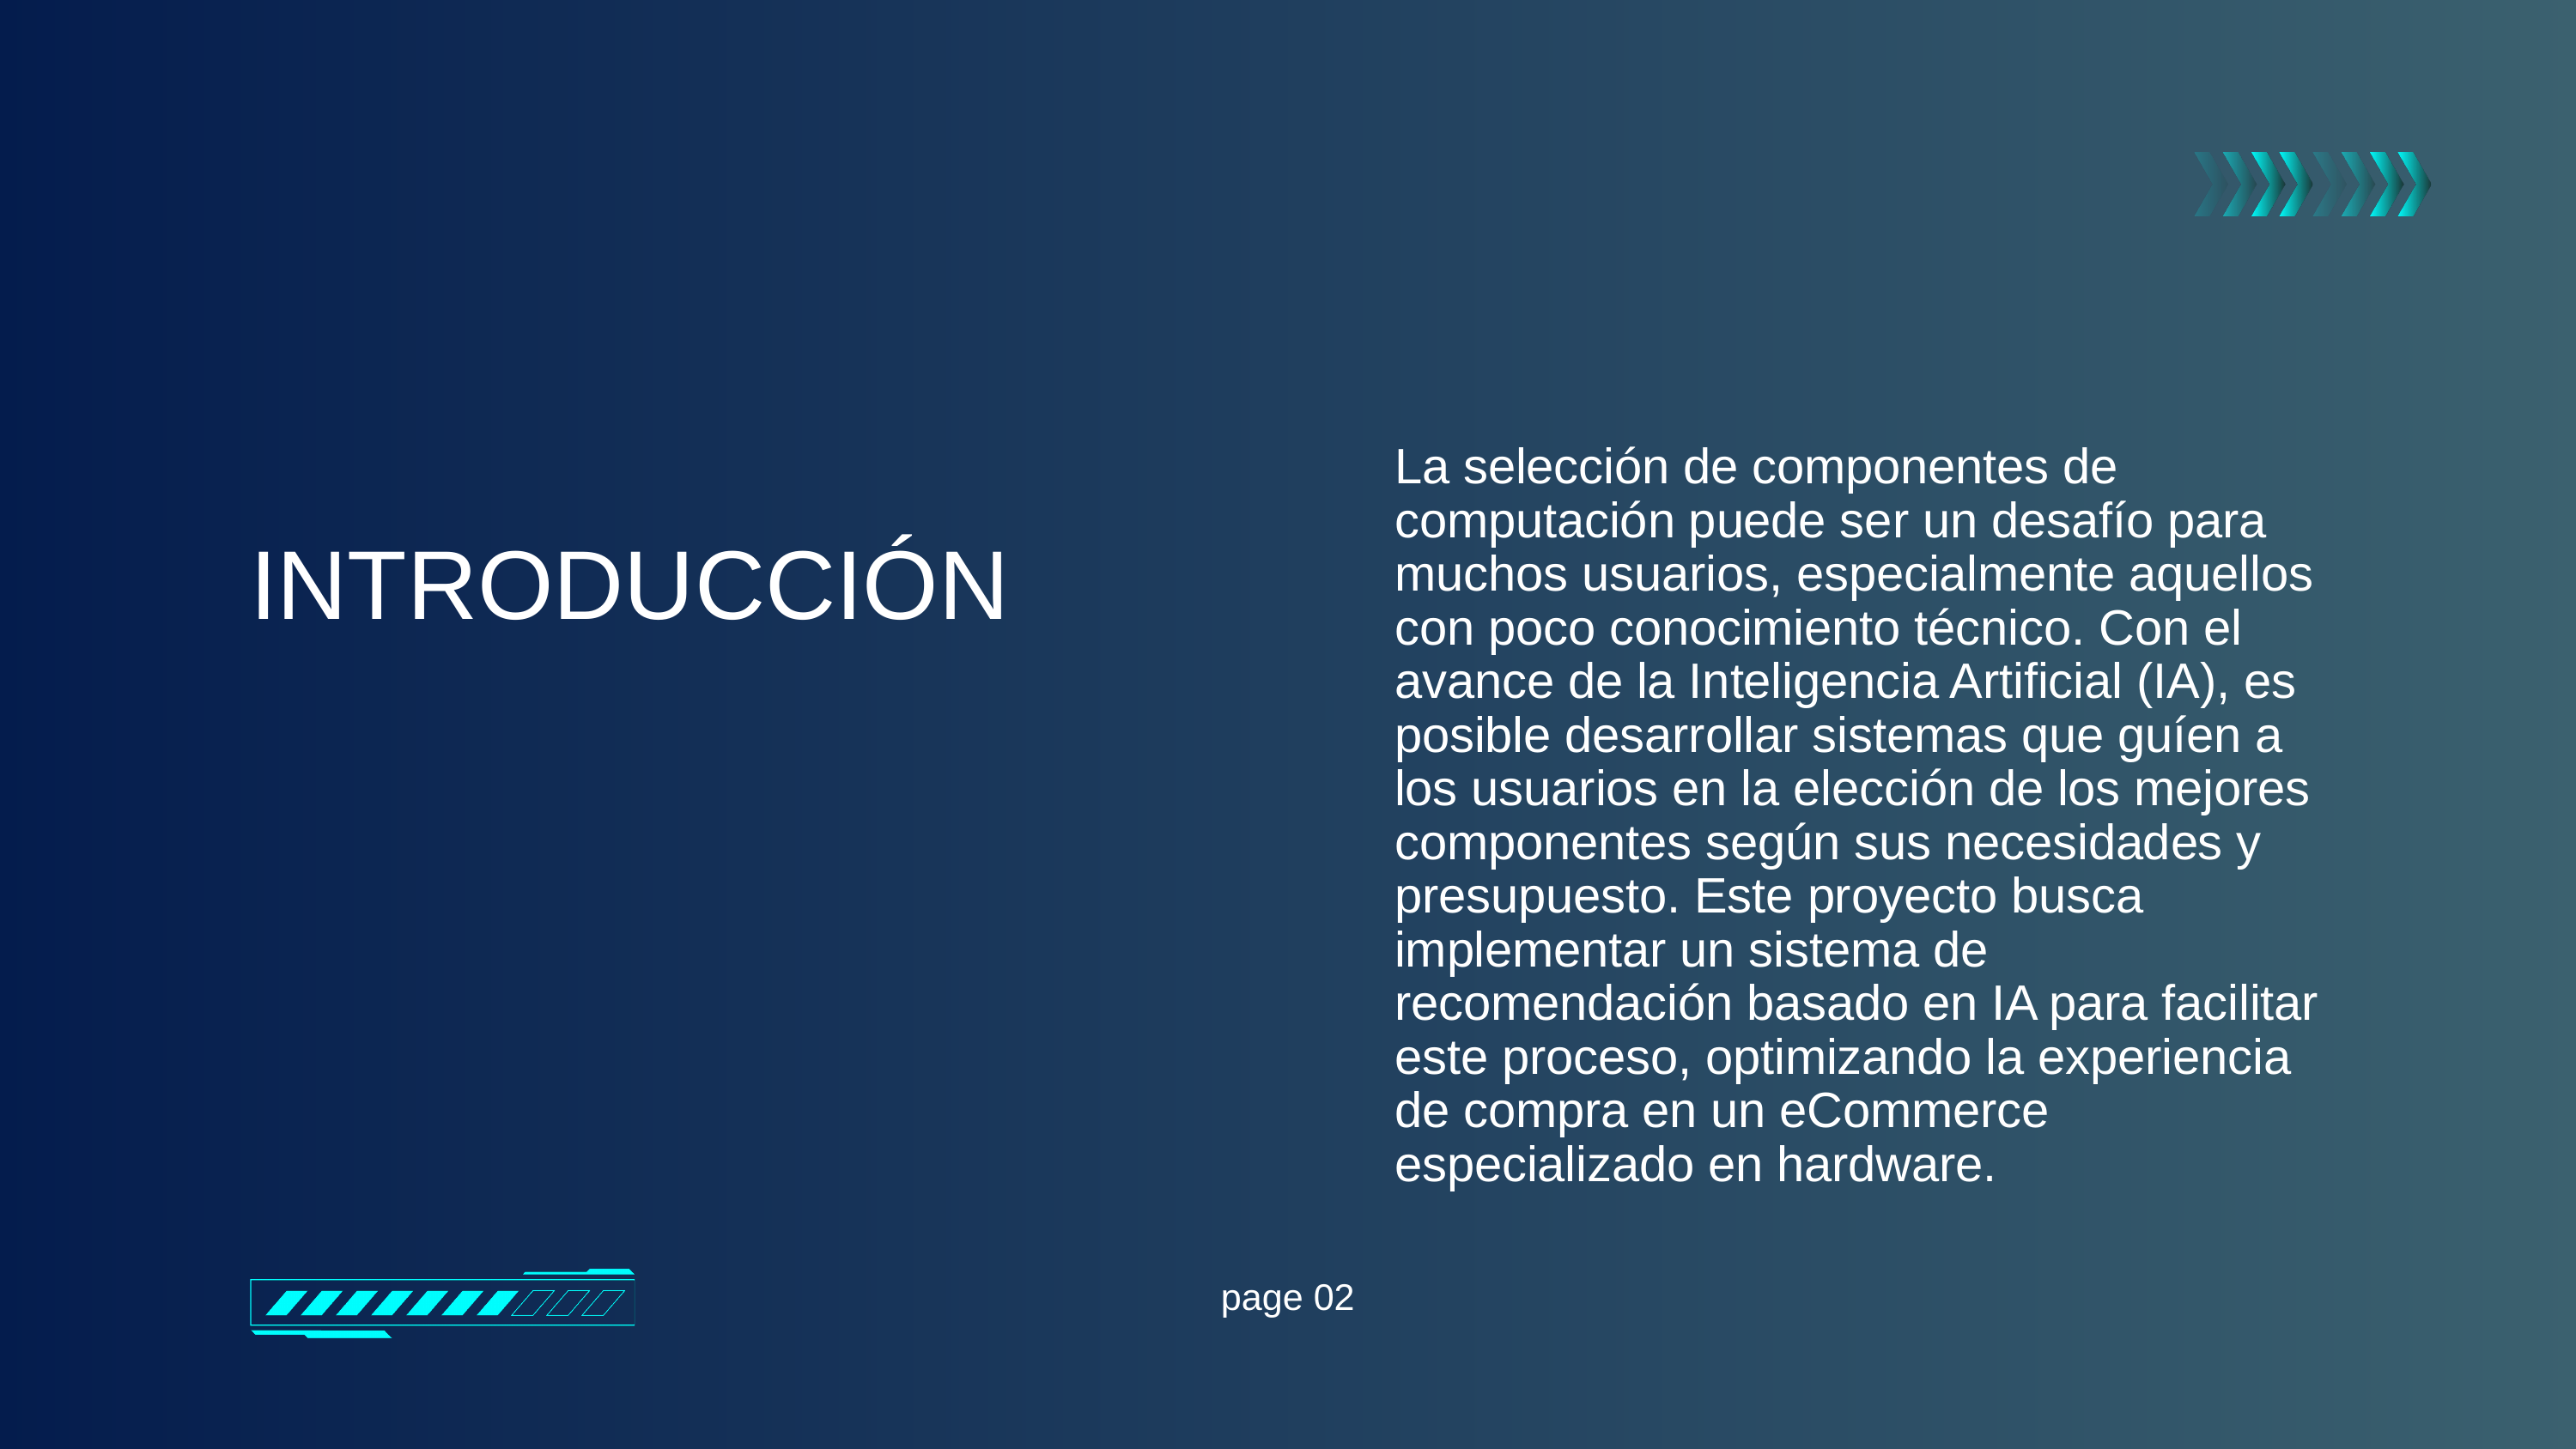

La selección de componentes de computación puede ser un desafío para muchos usuarios, especialmente aquellos con poco conocimiento técnico. Con el avance de la Inteligencia Artificial (IA), es posible desarrollar sistemas que guíen a los usuarios en la elección de los mejores componentes según sus necesidades y presupuesto. Este proyecto busca implementar un sistema de recomendación basado en IA para facilitar este proceso, optimizando la experiencia de compra en un eCommerce especializado en hardware.
INTRODUCCIÓN

page 02